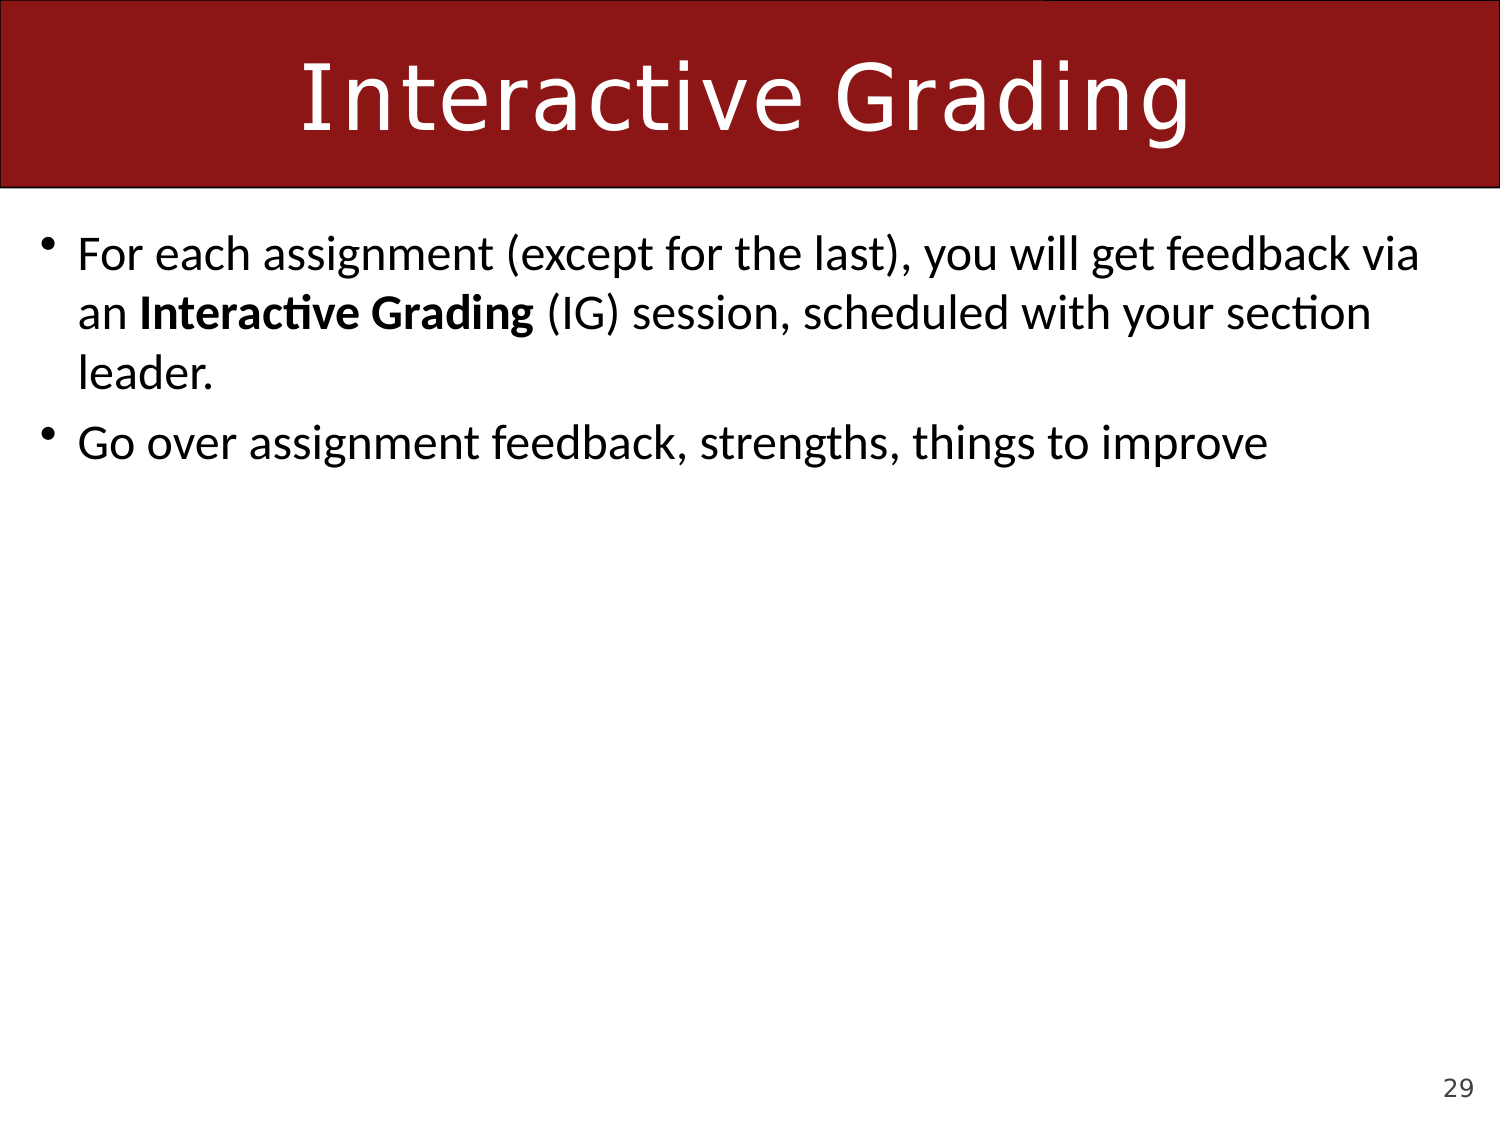

# Interactive Grading
For each assignment (except for the last), you will get feedback via an Interactive Grading (IG) session, scheduled with your section leader.
Go over assignment feedback, strengths, things to improve